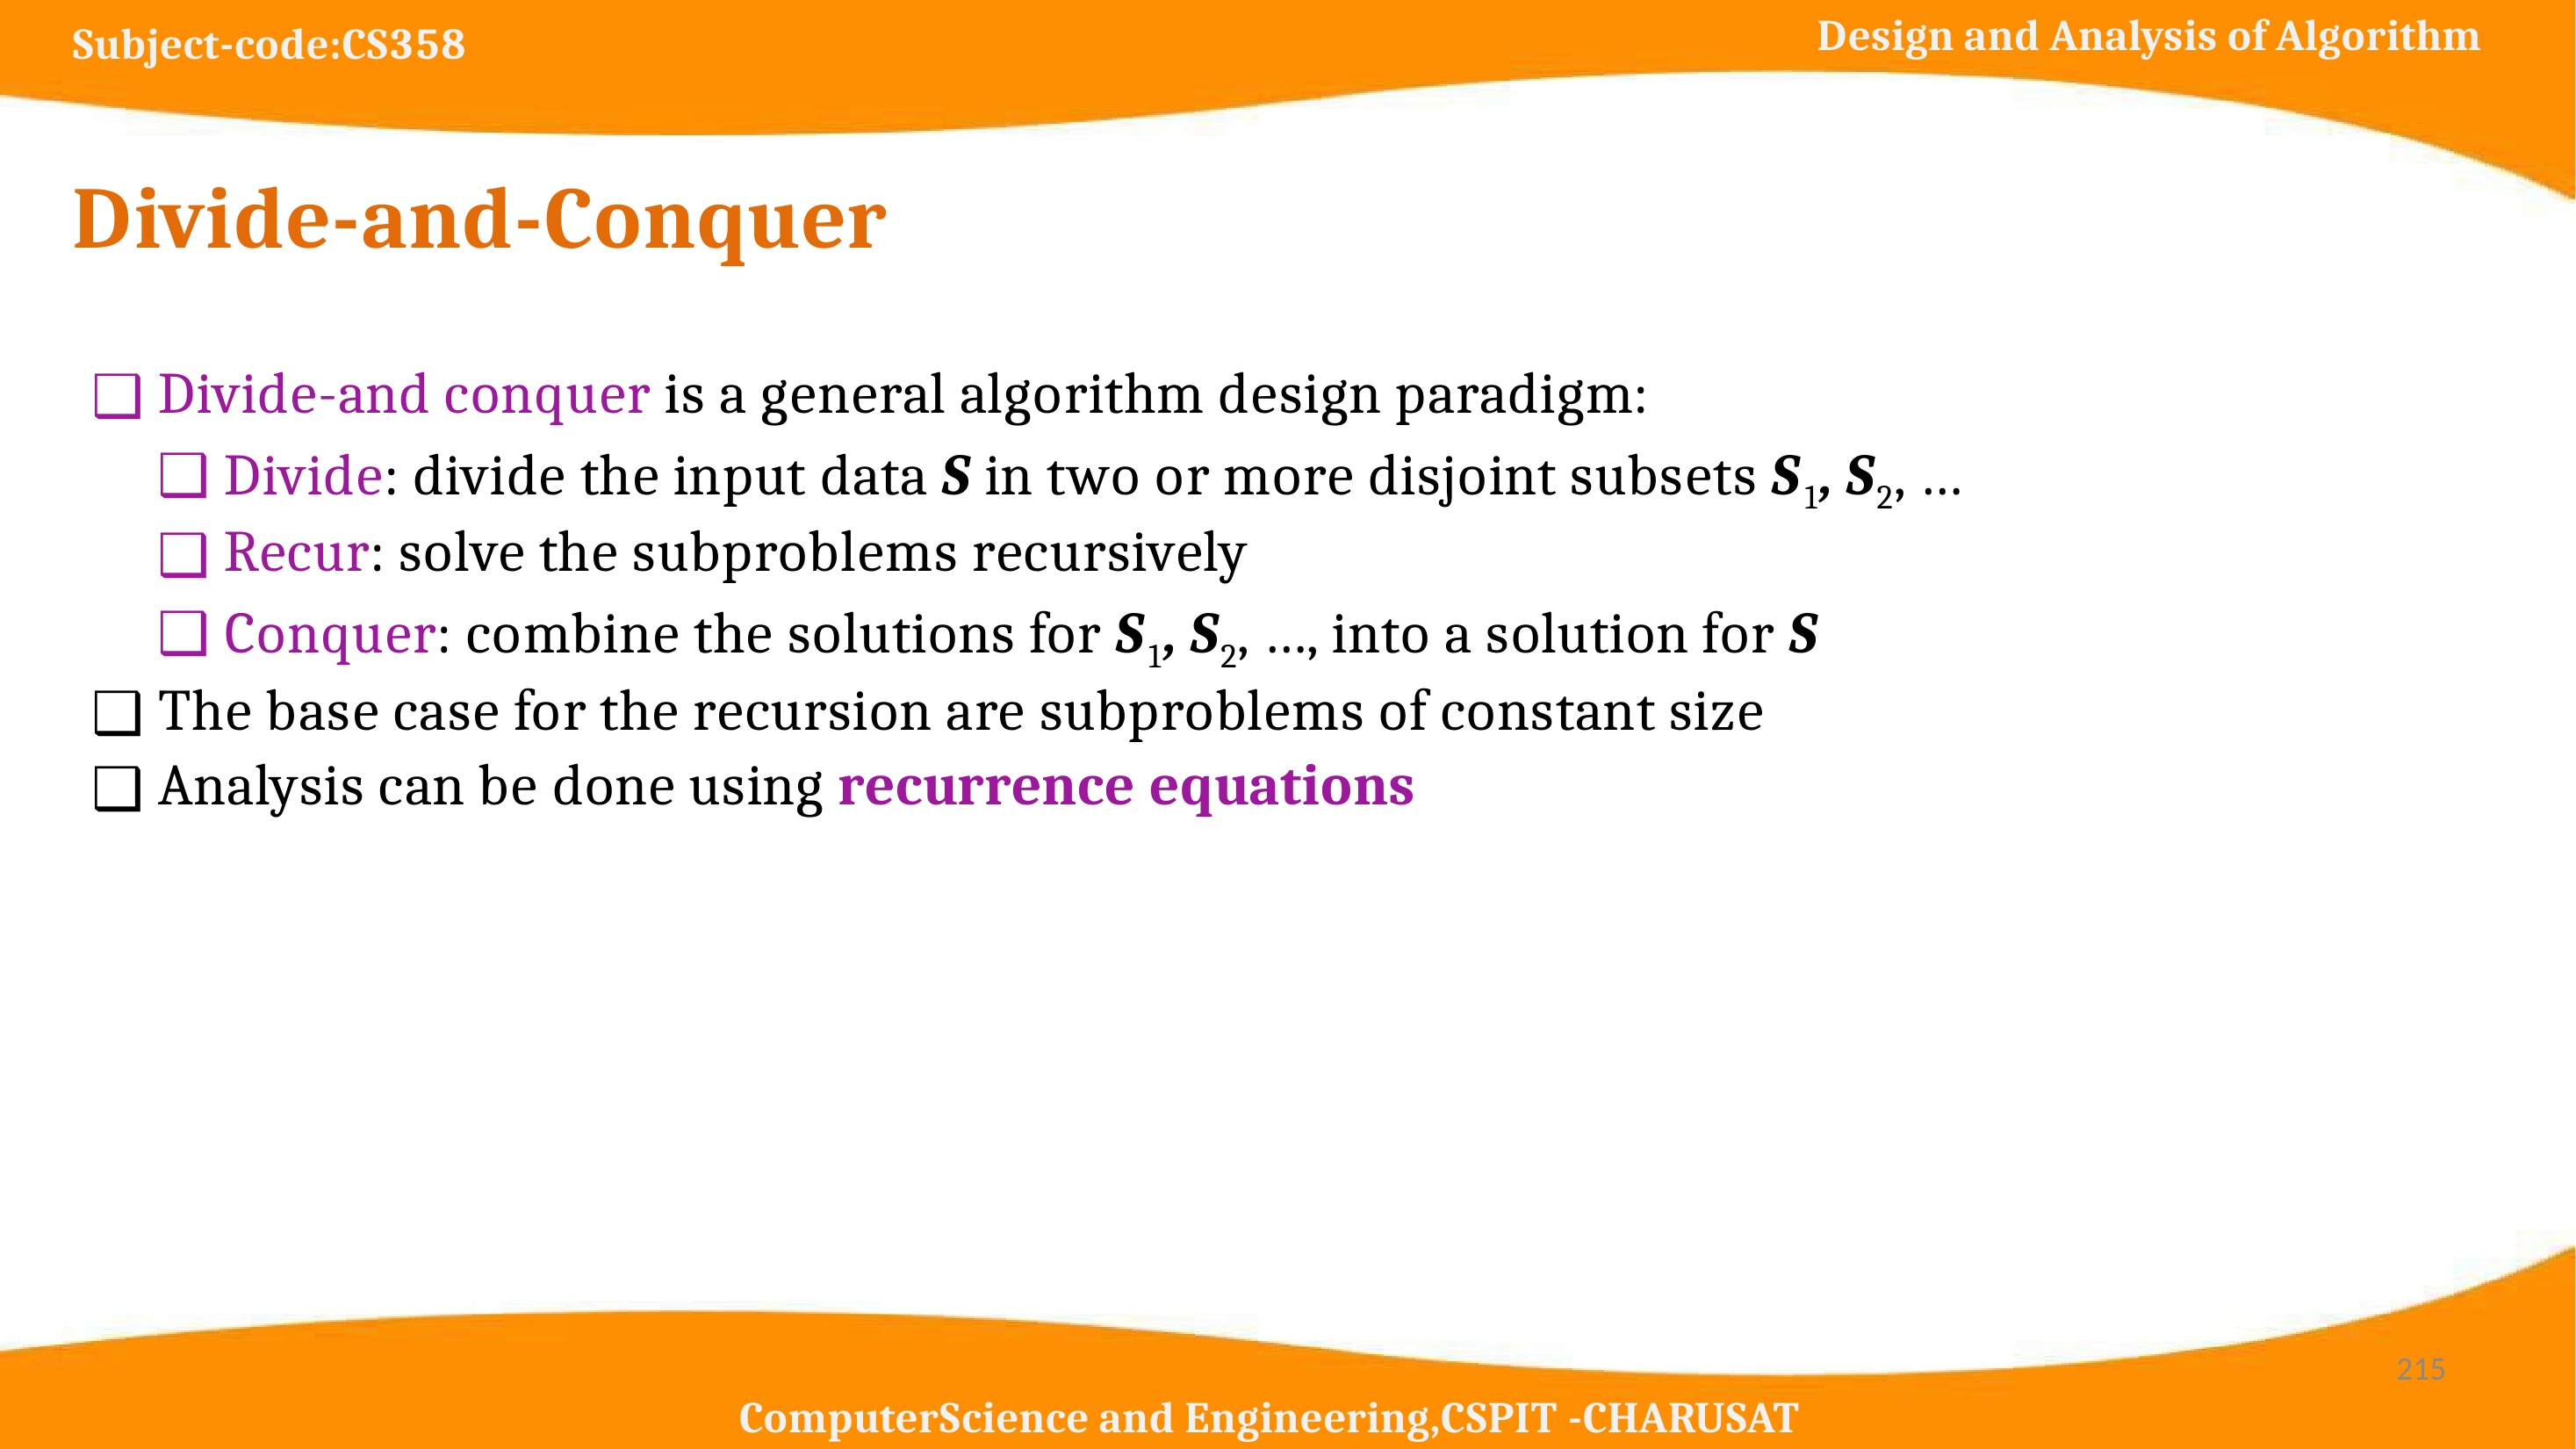

# Divide-and-Conquer
Divide-and conquer is a general algorithm design paradigm:
Divide: divide the input data S in two or more disjoint subsets S1, S2, …
Recur: solve the subproblems recursively
Conquer: combine the solutions for S1, S2, …, into a solution for S
The base case for the recursion are subproblems of constant size
Analysis can be done using recurrence equations

215